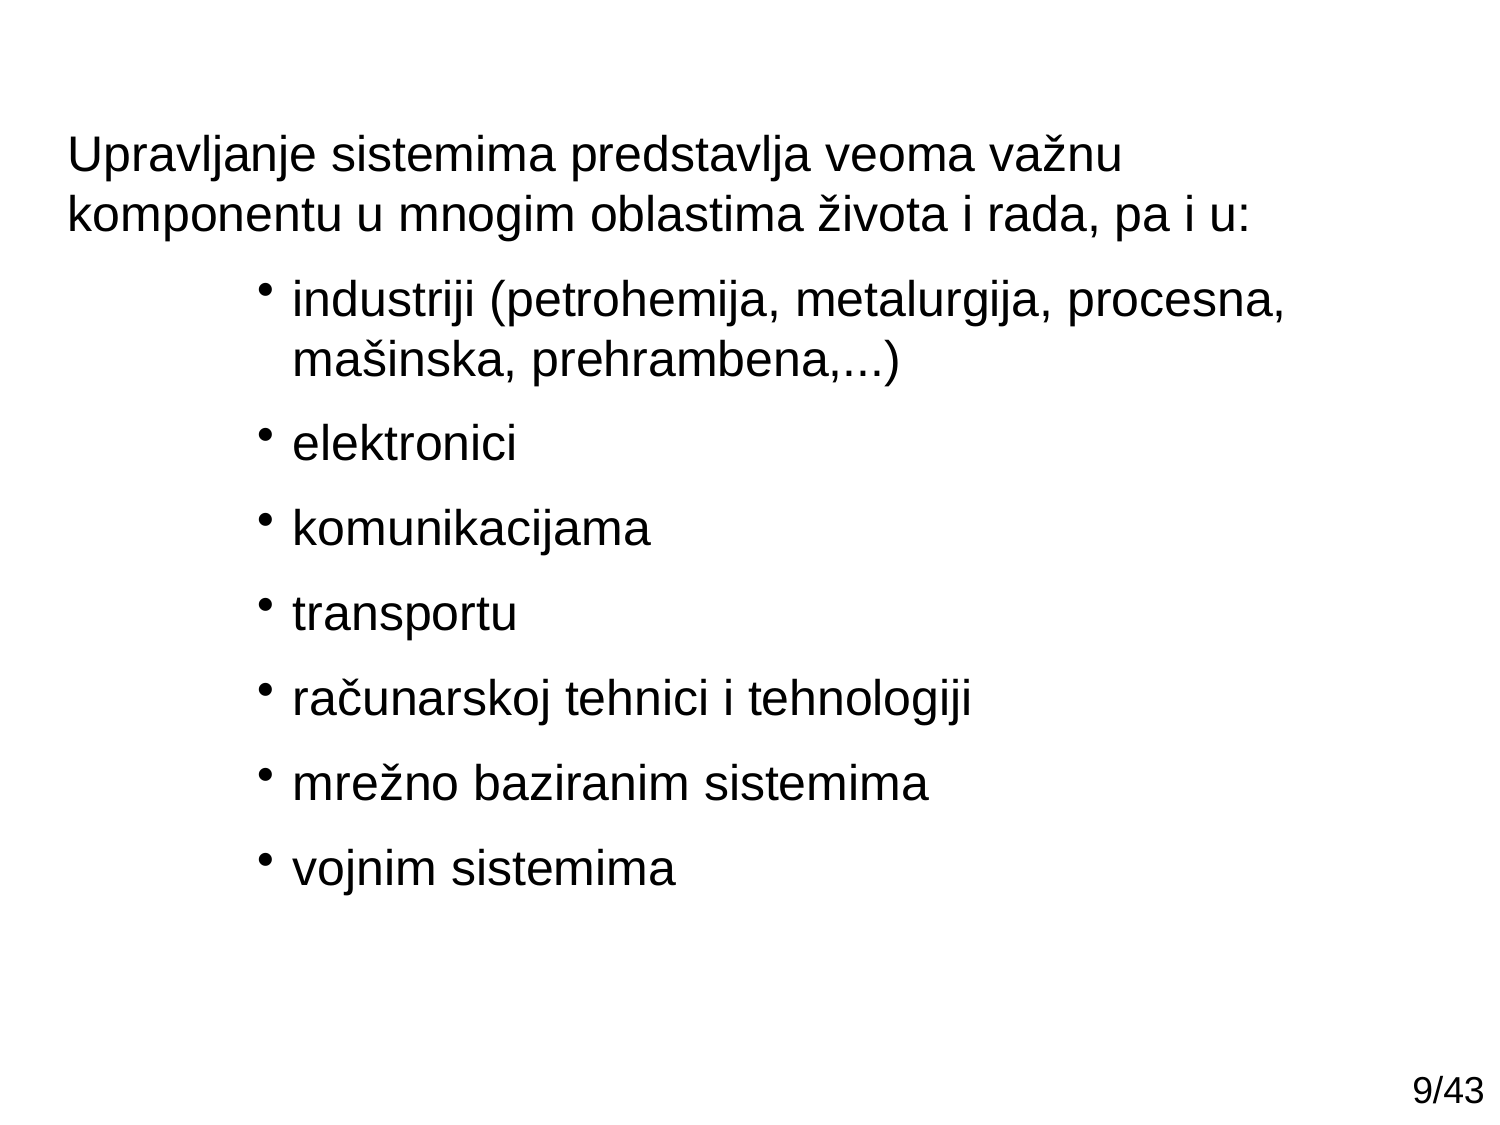

Upravljanje sistemima predstavlja veoma važnu komponentu u mnogim oblastima života i rada, pa i u:
industriji (petrohemija, metalurgija, procesna, mašinska, prehrambena,...)
elektronici
komunikacijama
transportu
računarskoj tehnici i tehnologiji
mrežno baziranim sistemima
vojnim sistemima
9/43